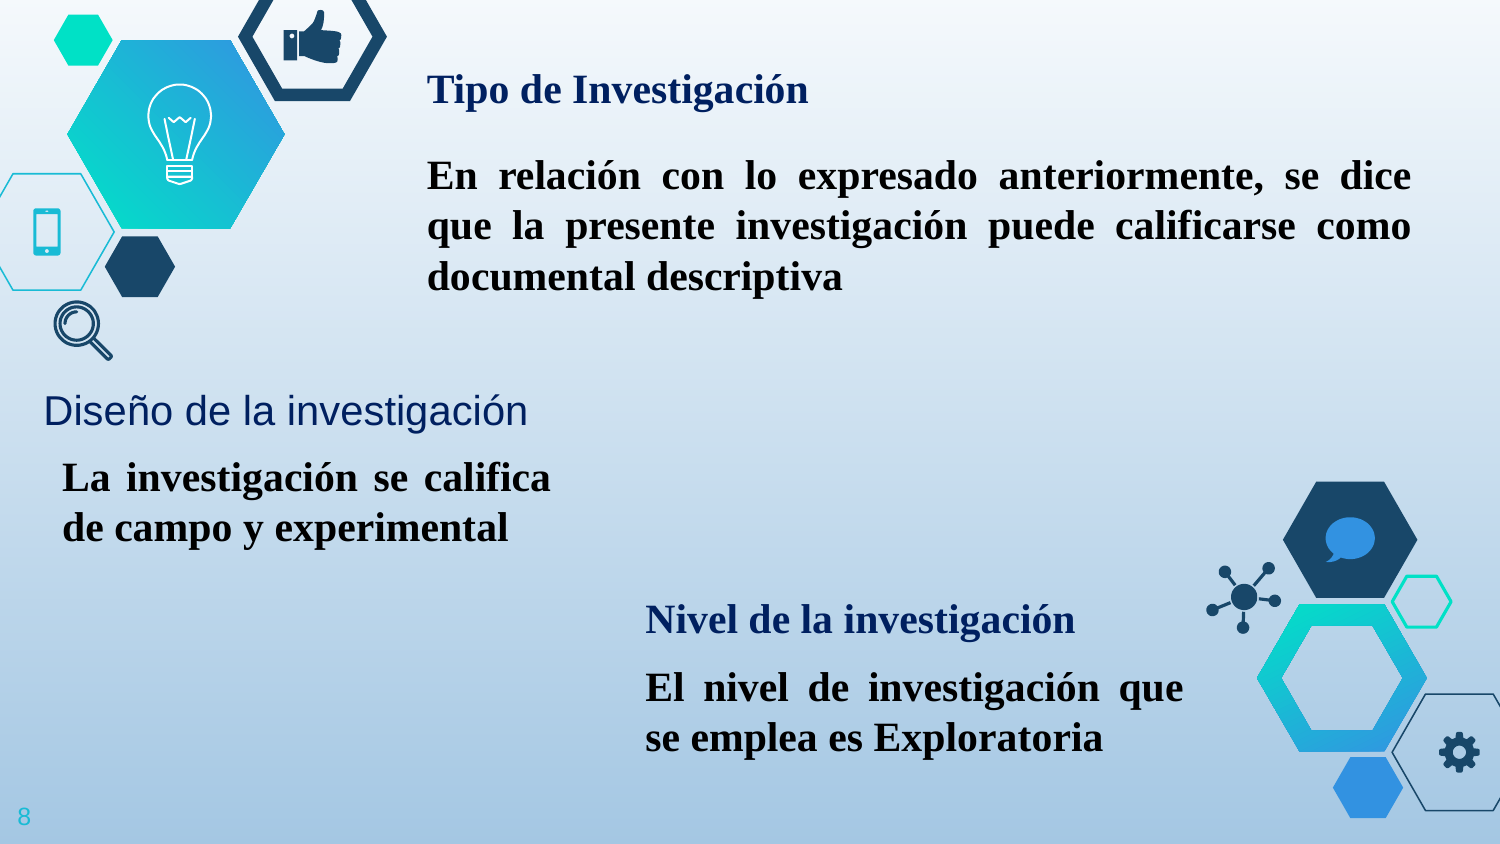

Tipo de Investigación
En relación con lo expresado anteriormente, se dice que la presente investigación puede calificarse como documental descriptiva
Diseño de la investigación
La investigación se califica de campo y experimental
Nivel de la investigación
El nivel de investigación que se emplea es Exploratoria
8